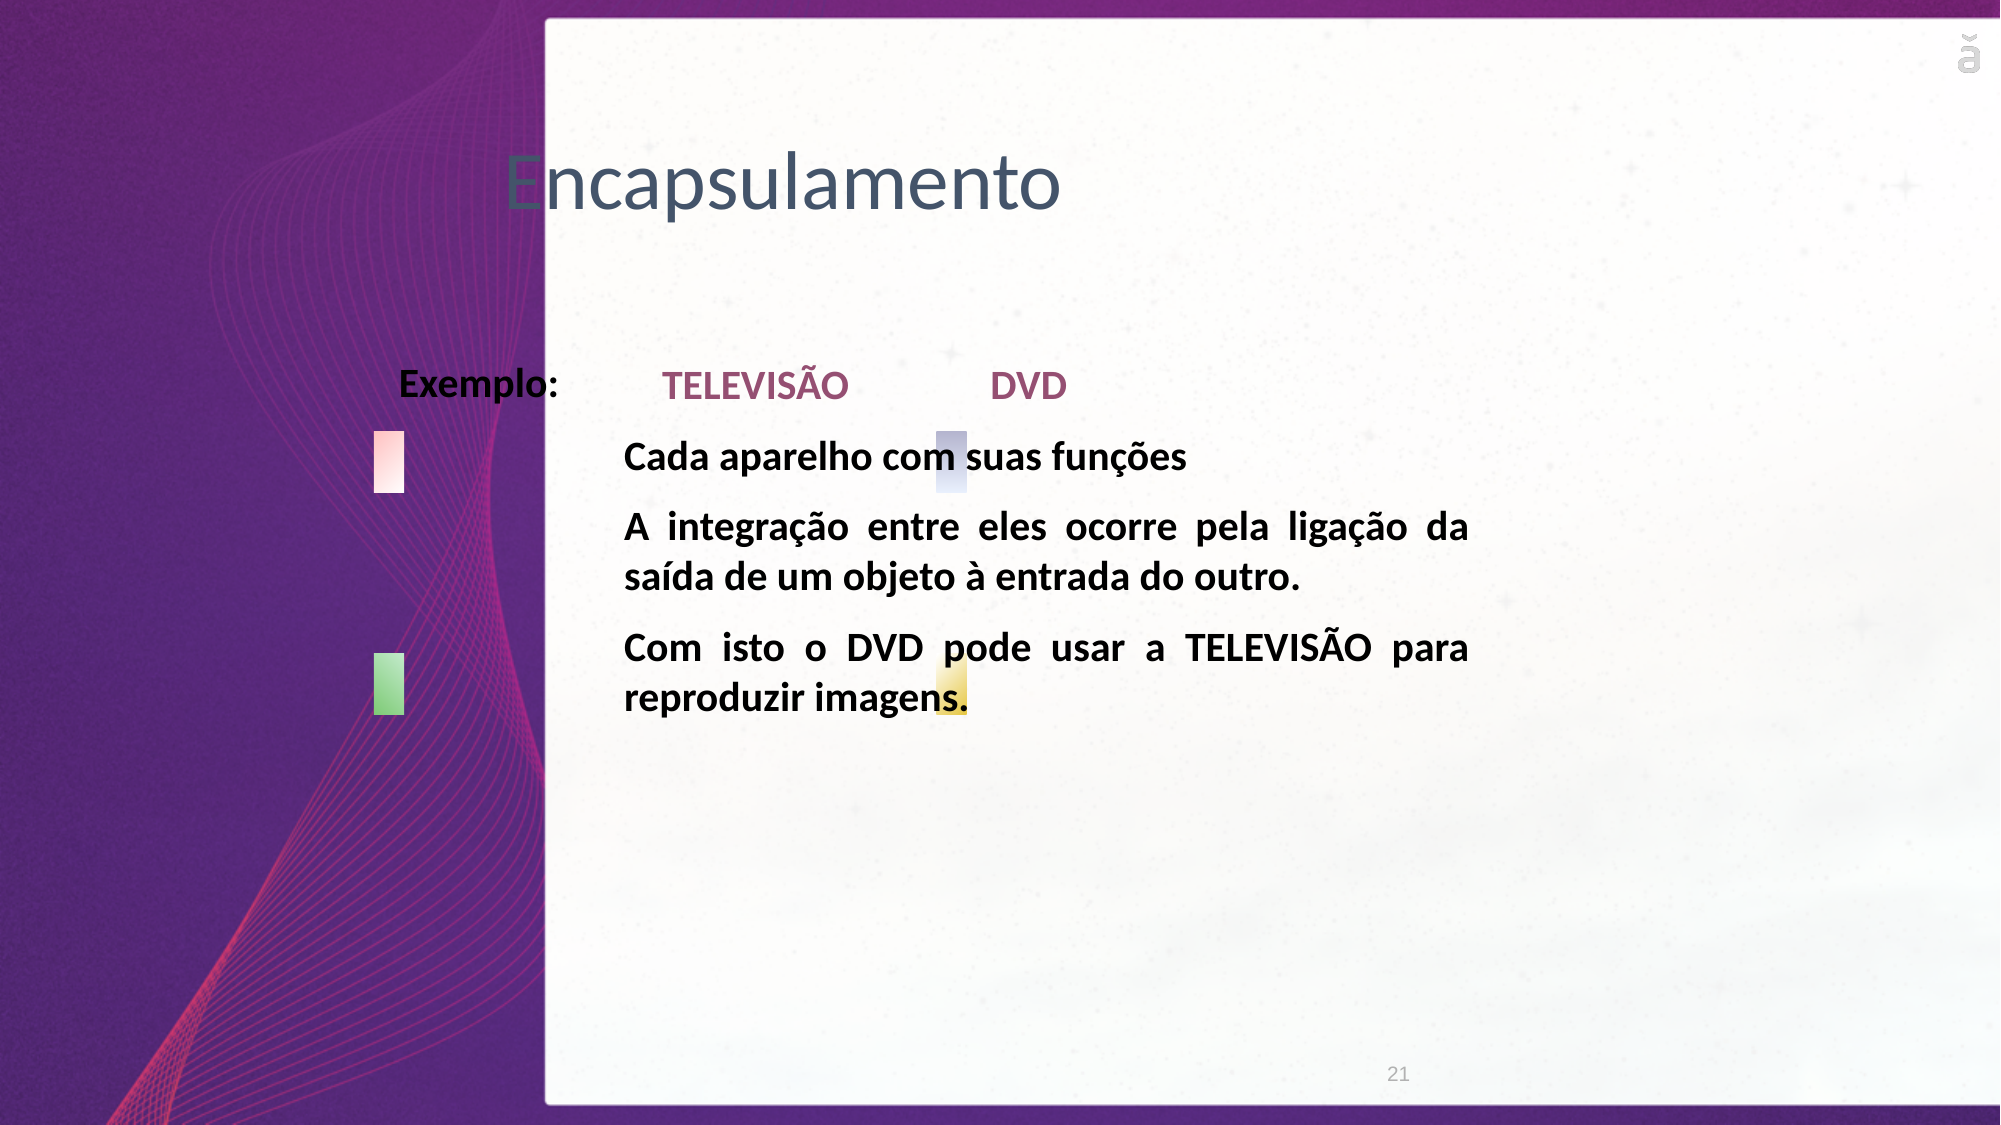

Encapsulamento
    TELEVISÃO	       DVD
Cada aparelho com suas funções
A integração entre eles ocorre pela ligação da saída de um objeto à entrada do outro.
Com isto o DVD pode usar a TELEVISÃO para reproduzir imagens.
Exemplo:

21